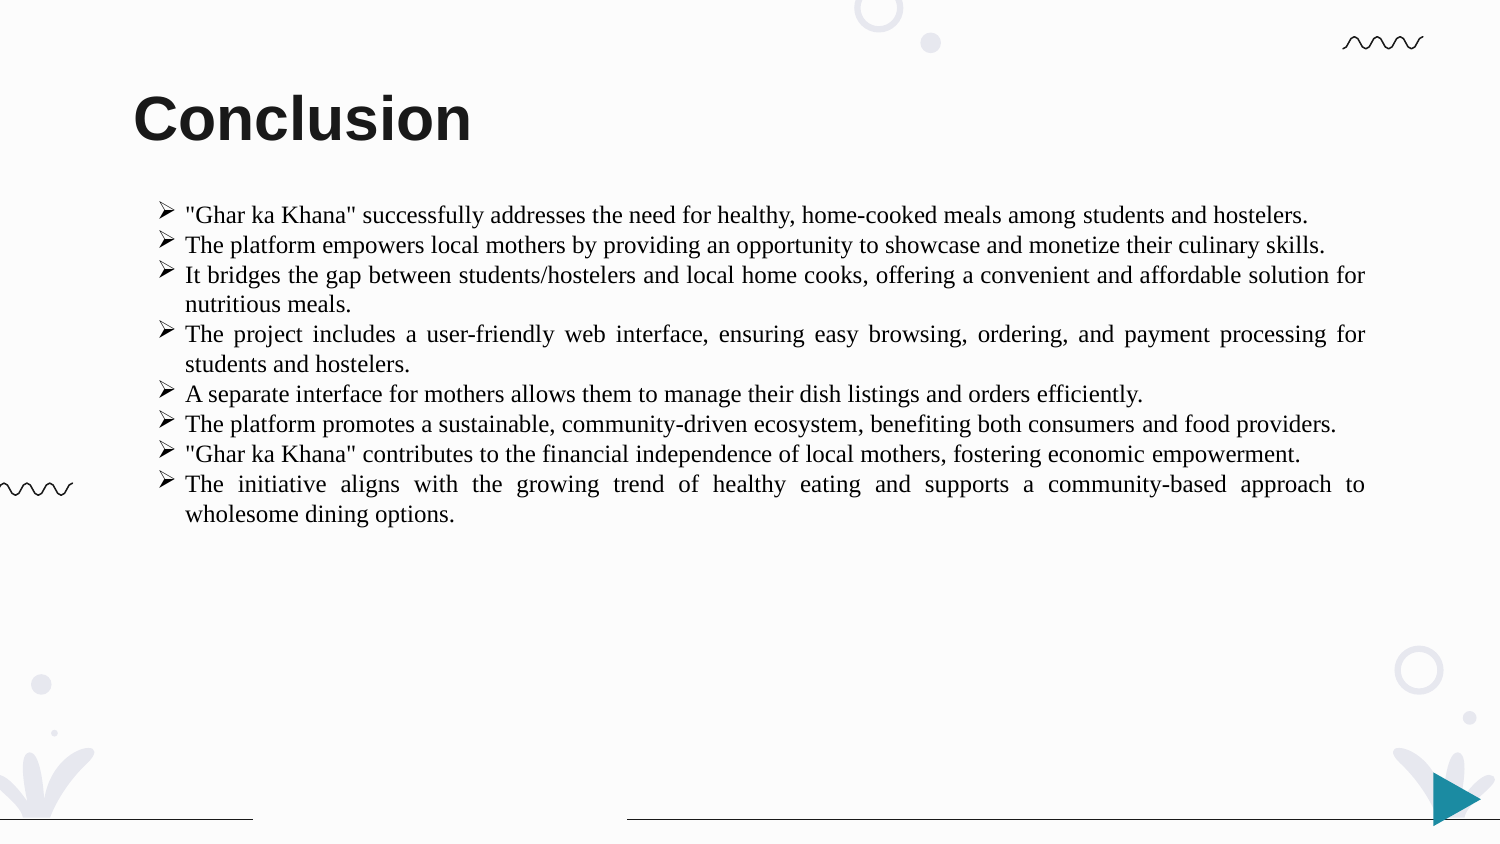

# Conclusion
"Ghar ka Khana" successfully addresses the need for healthy, home-cooked meals among students and hostelers.
The platform empowers local mothers by providing an opportunity to showcase and monetize their culinary skills.
It bridges the gap between students/hostelers and local home cooks, offering a convenient and affordable solution for nutritious meals.
The project includes a user-friendly web interface, ensuring easy browsing, ordering, and payment processing for students and hostelers.
A separate interface for mothers allows them to manage their dish listings and orders efficiently.
The platform promotes a sustainable, community-driven ecosystem, benefiting both consumers and food providers.
"Ghar ka Khana" contributes to the financial independence of local mothers, fostering economic empowerment.
The initiative aligns with the growing trend of healthy eating and supports a community-based approach to wholesome dining options.